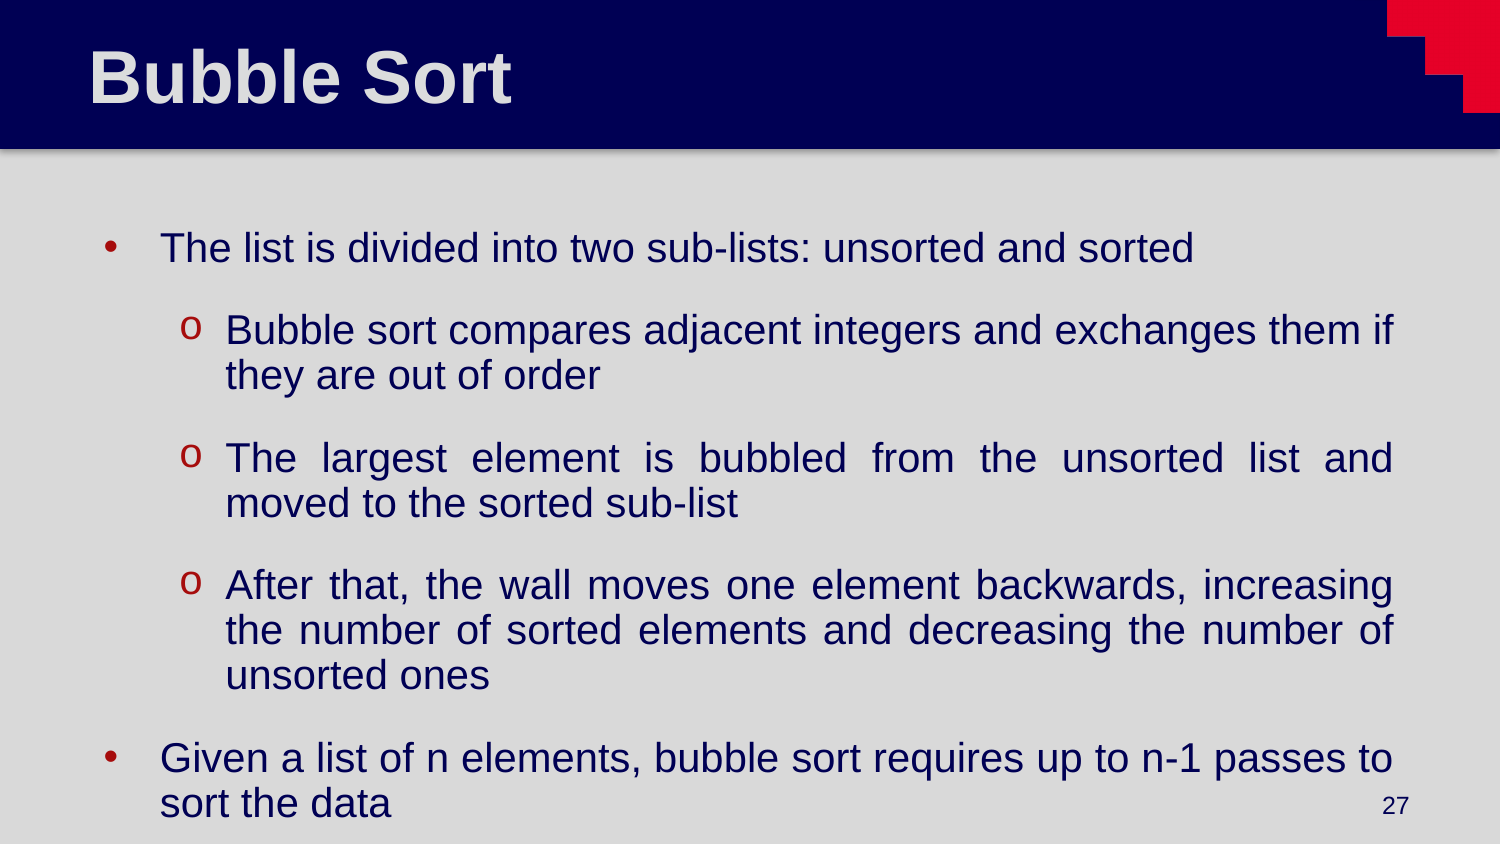

# Bubble Sort
The list is divided into two sub-lists: unsorted and sorted
Bubble sort compares adjacent integers and exchanges them if they are out of order
The largest element is bubbled from the unsorted list and moved to the sorted sub-list
After that, the wall moves one element backwards, increasing the number of sorted elements and decreasing the number of unsorted ones
Given a list of n elements, bubble sort requires up to n-1 passes to sort the data
27